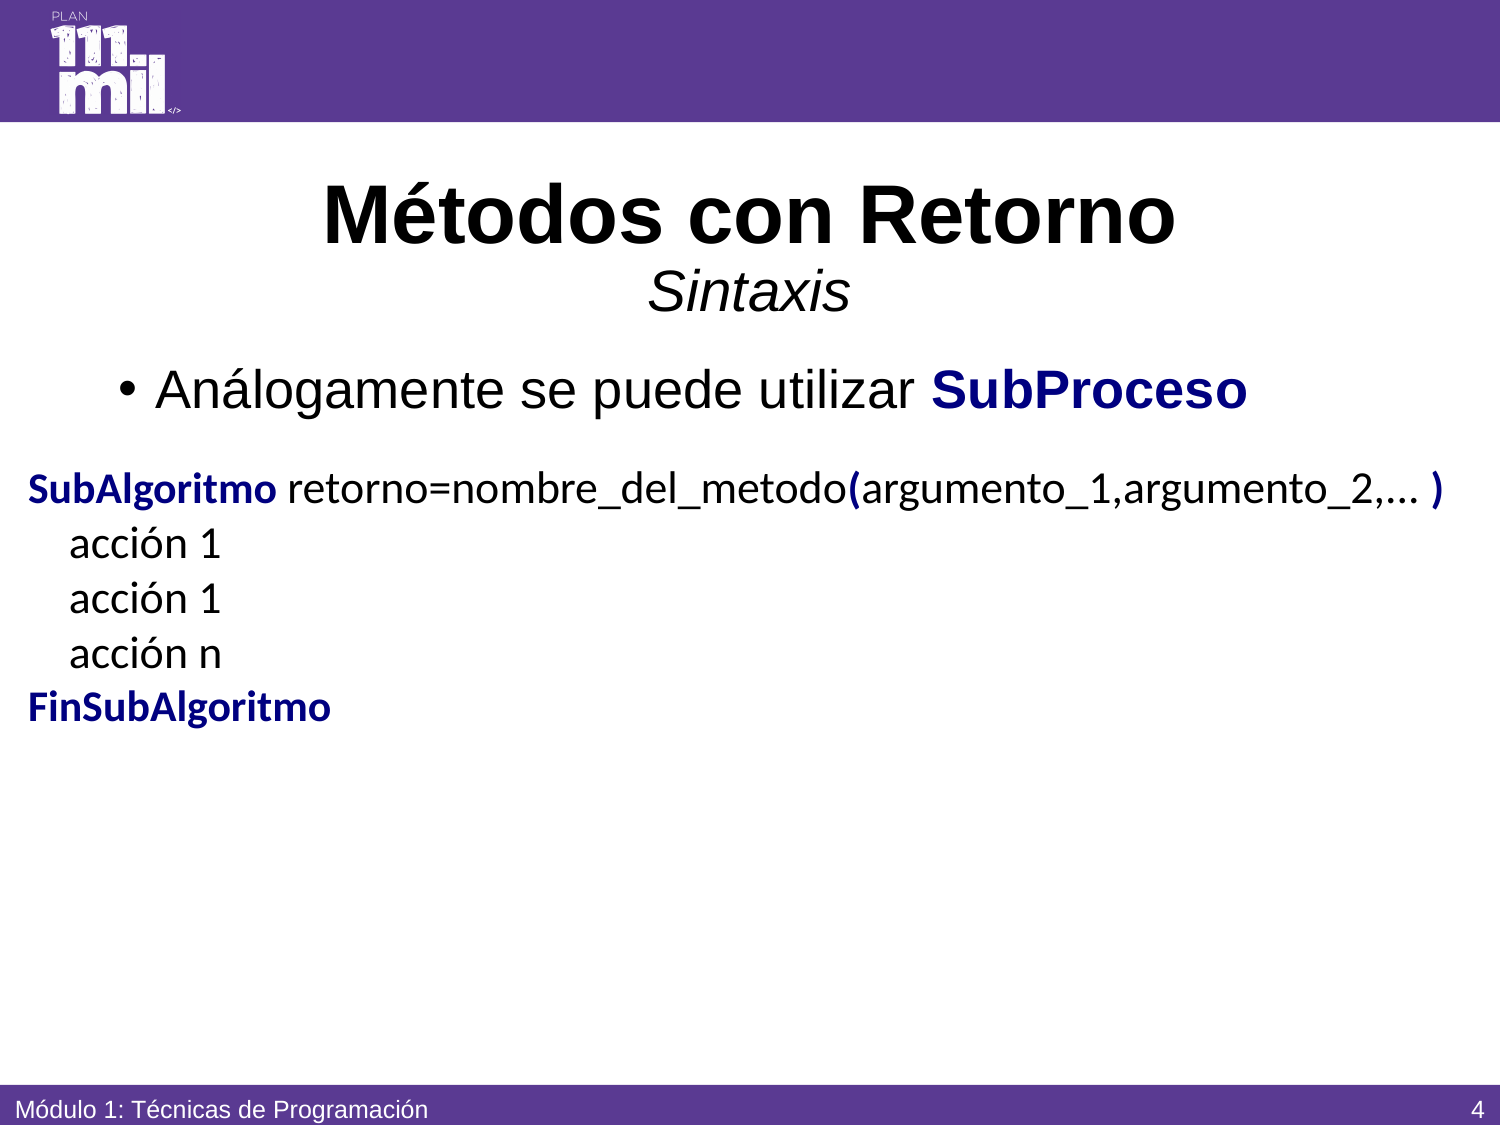

# Métodos con Retorno Sintaxis
Análogamente se puede utilizar SubProceso

SubAlgoritmo retorno=nombre_del_metodo(argumento_1,argumento_2,... )
    acción 1
    acción 1
    acción n
FinSubAlgoritmo
4
Módulo 1: Técnicas de Programación